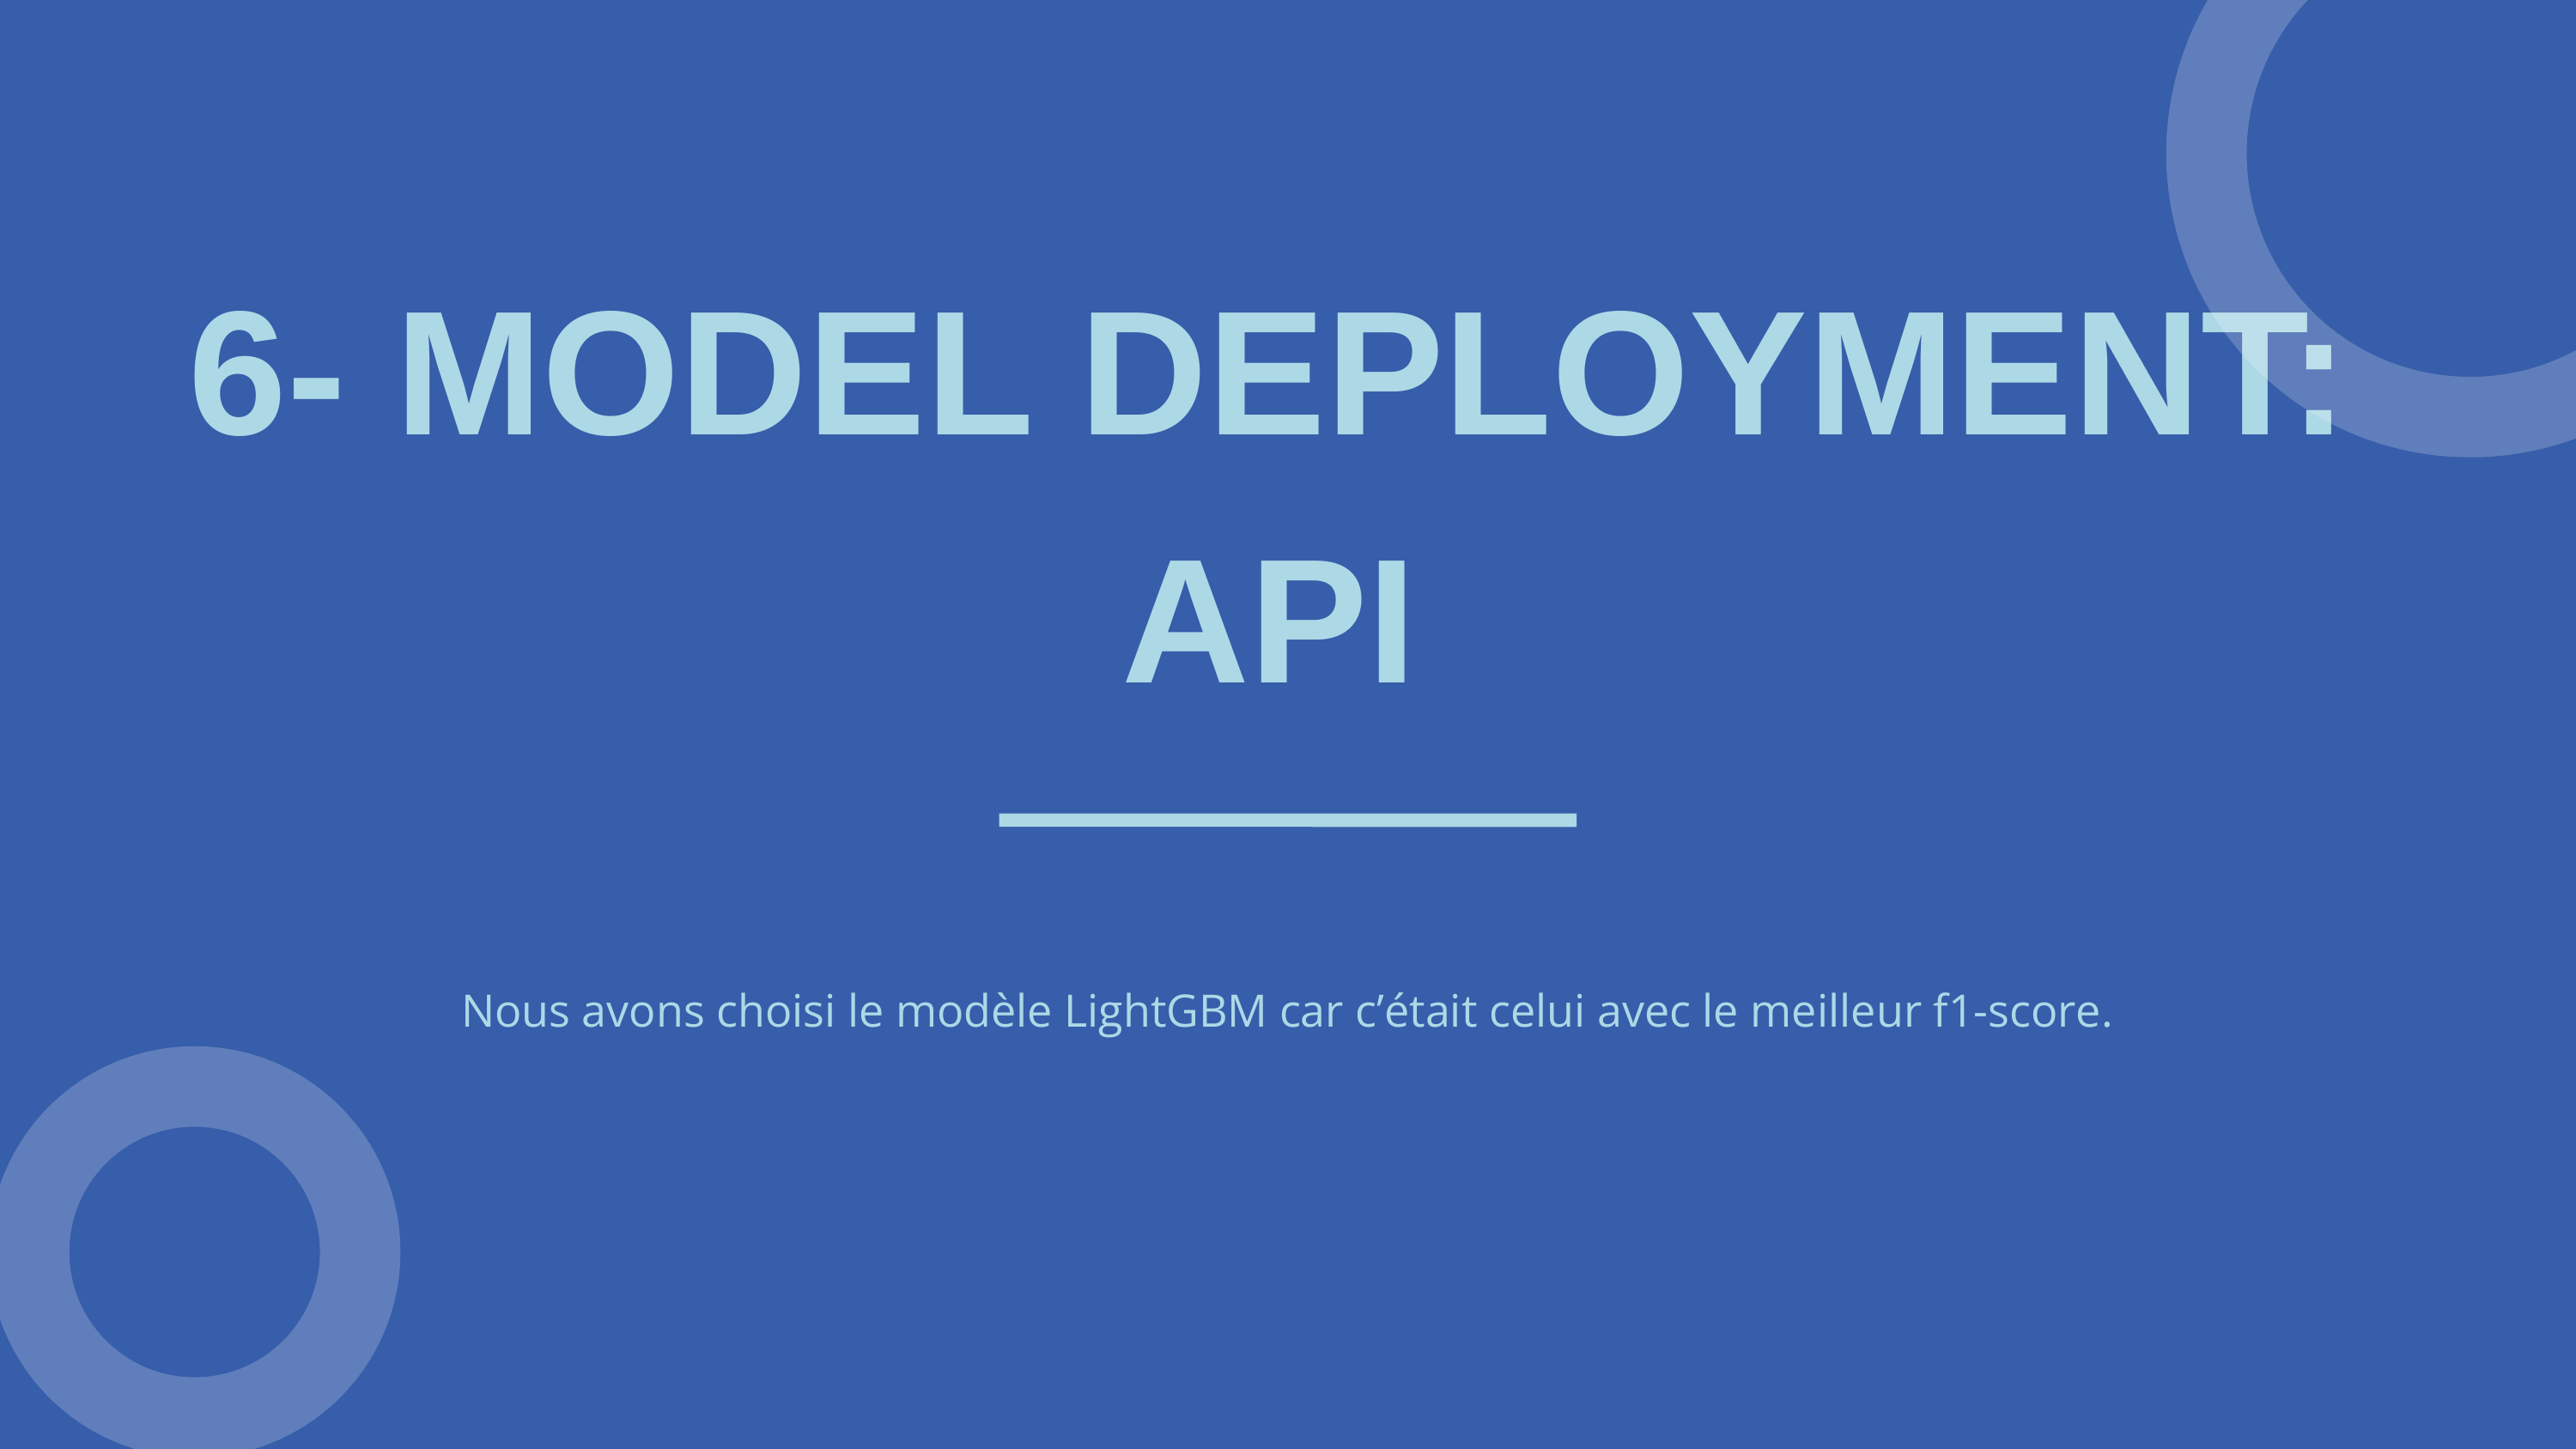

6- MODEL DEPLOYMENT: API

Nous avons choisi le modèle LightGBM car c’était celui avec le meilleur f1-score.